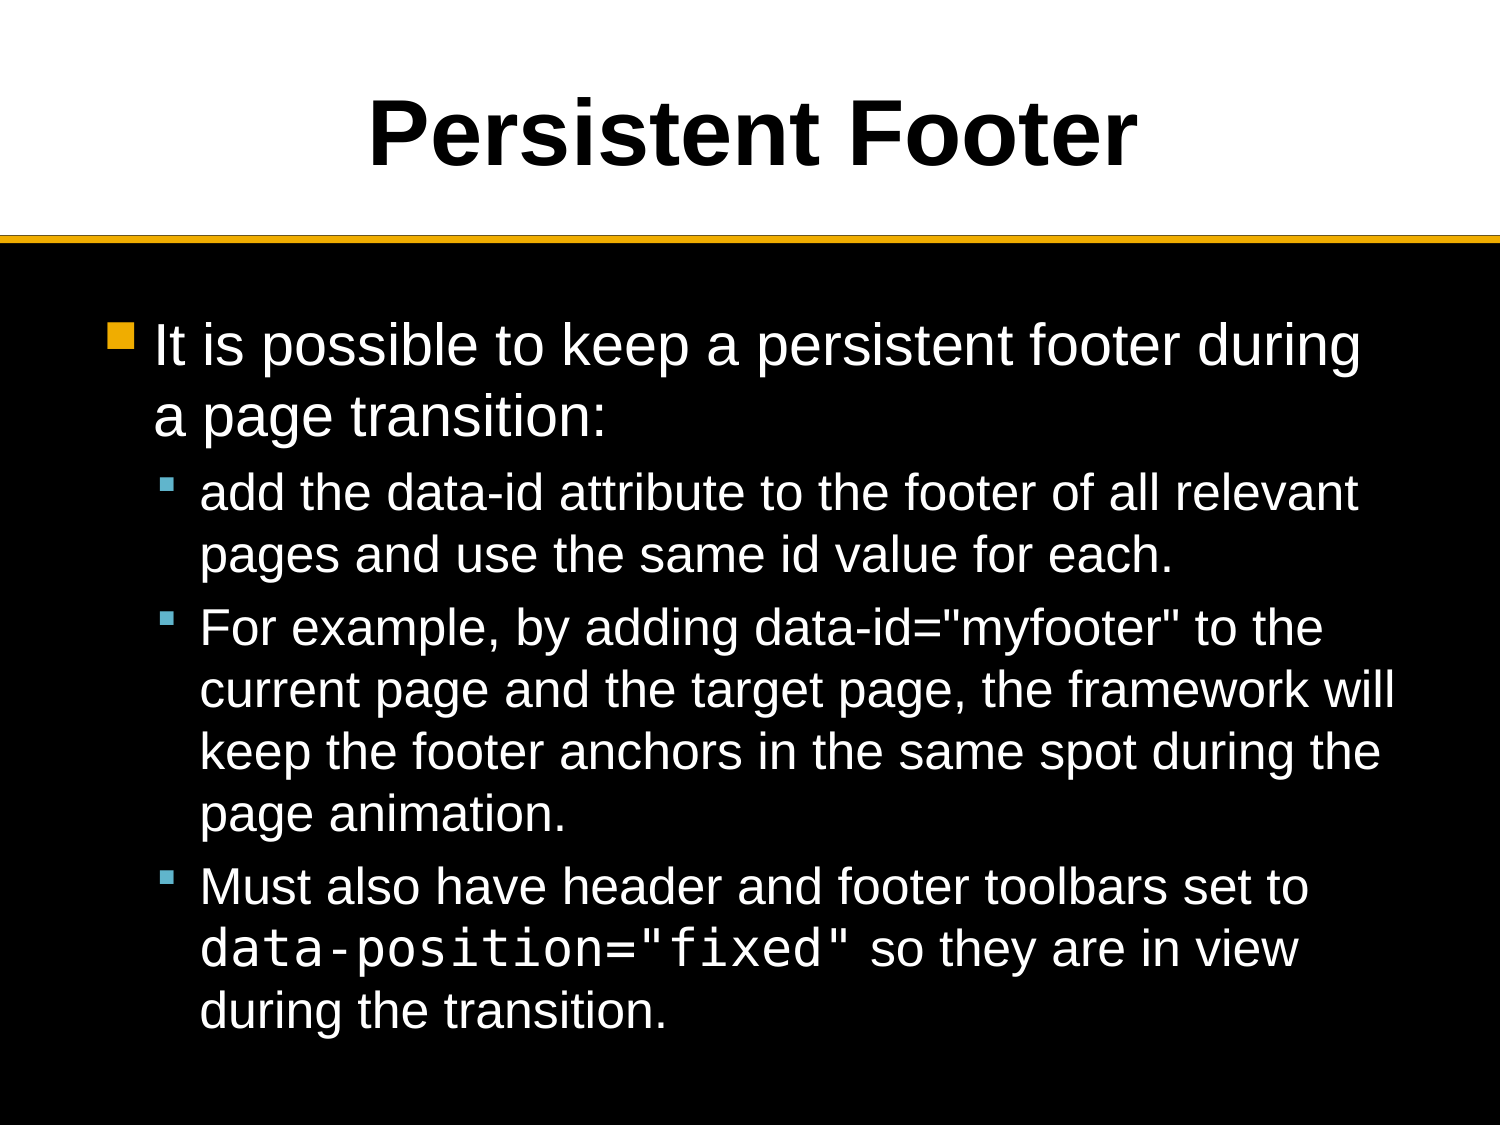

# Persistent Footer
It is possible to keep a persistent footer during a page transition:
add the data-id attribute to the footer of all relevant pages and use the same id value for each.
For example, by adding data-id="myfooter" to the current page and the target page, the framework will keep the footer anchors in the same spot during the page animation.
Must also have header and footer toolbars set to data-position="fixed" so they are in view during the transition.